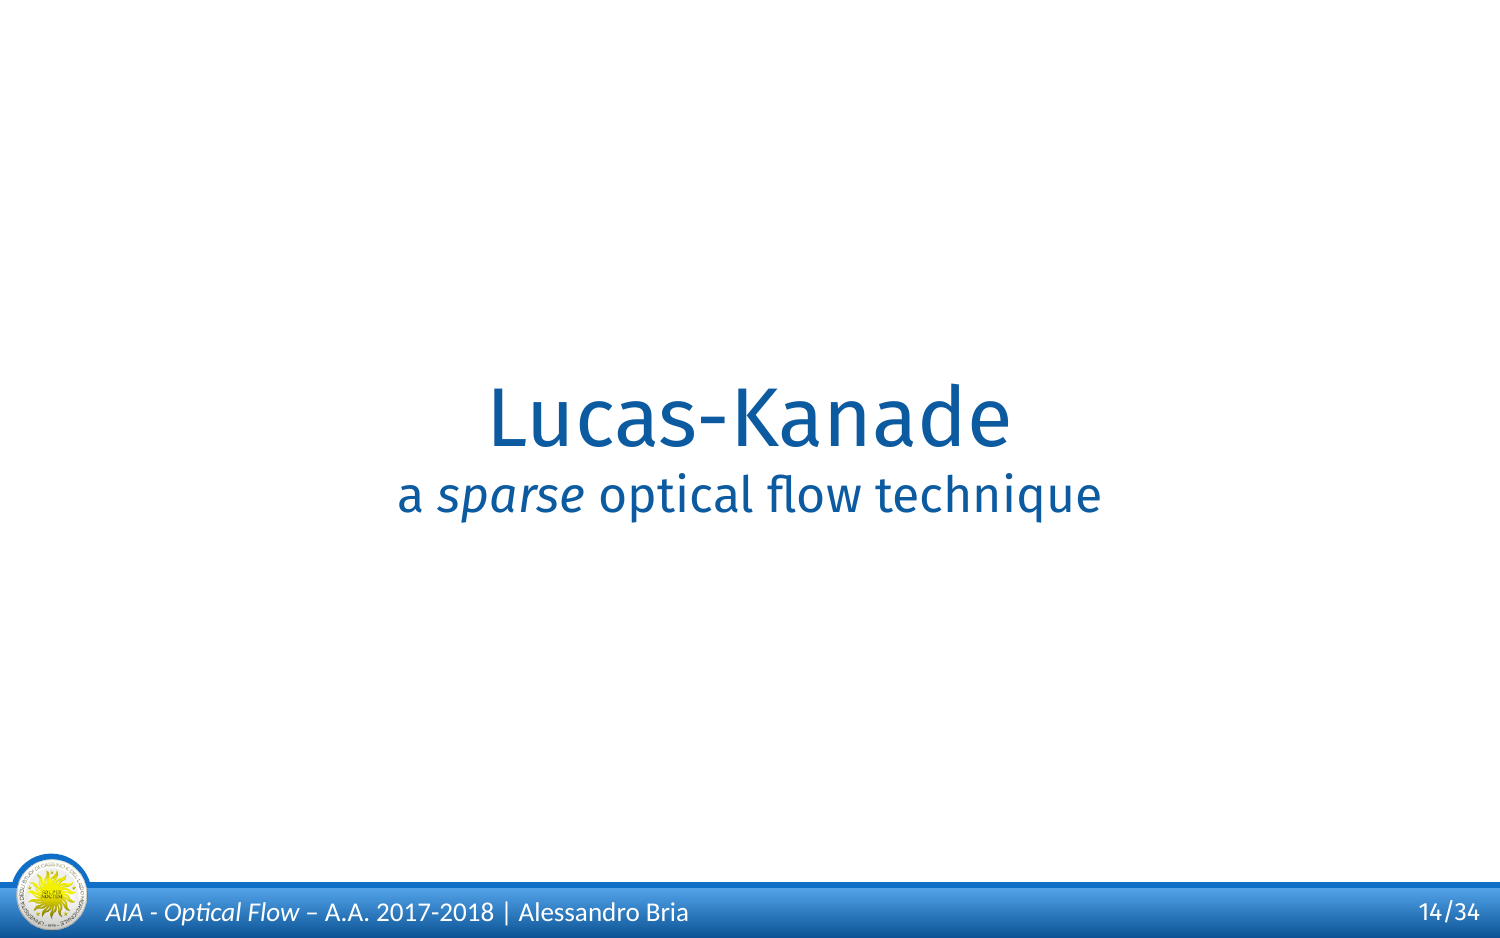

# Lucas-Kanade a sparse optical flow technique